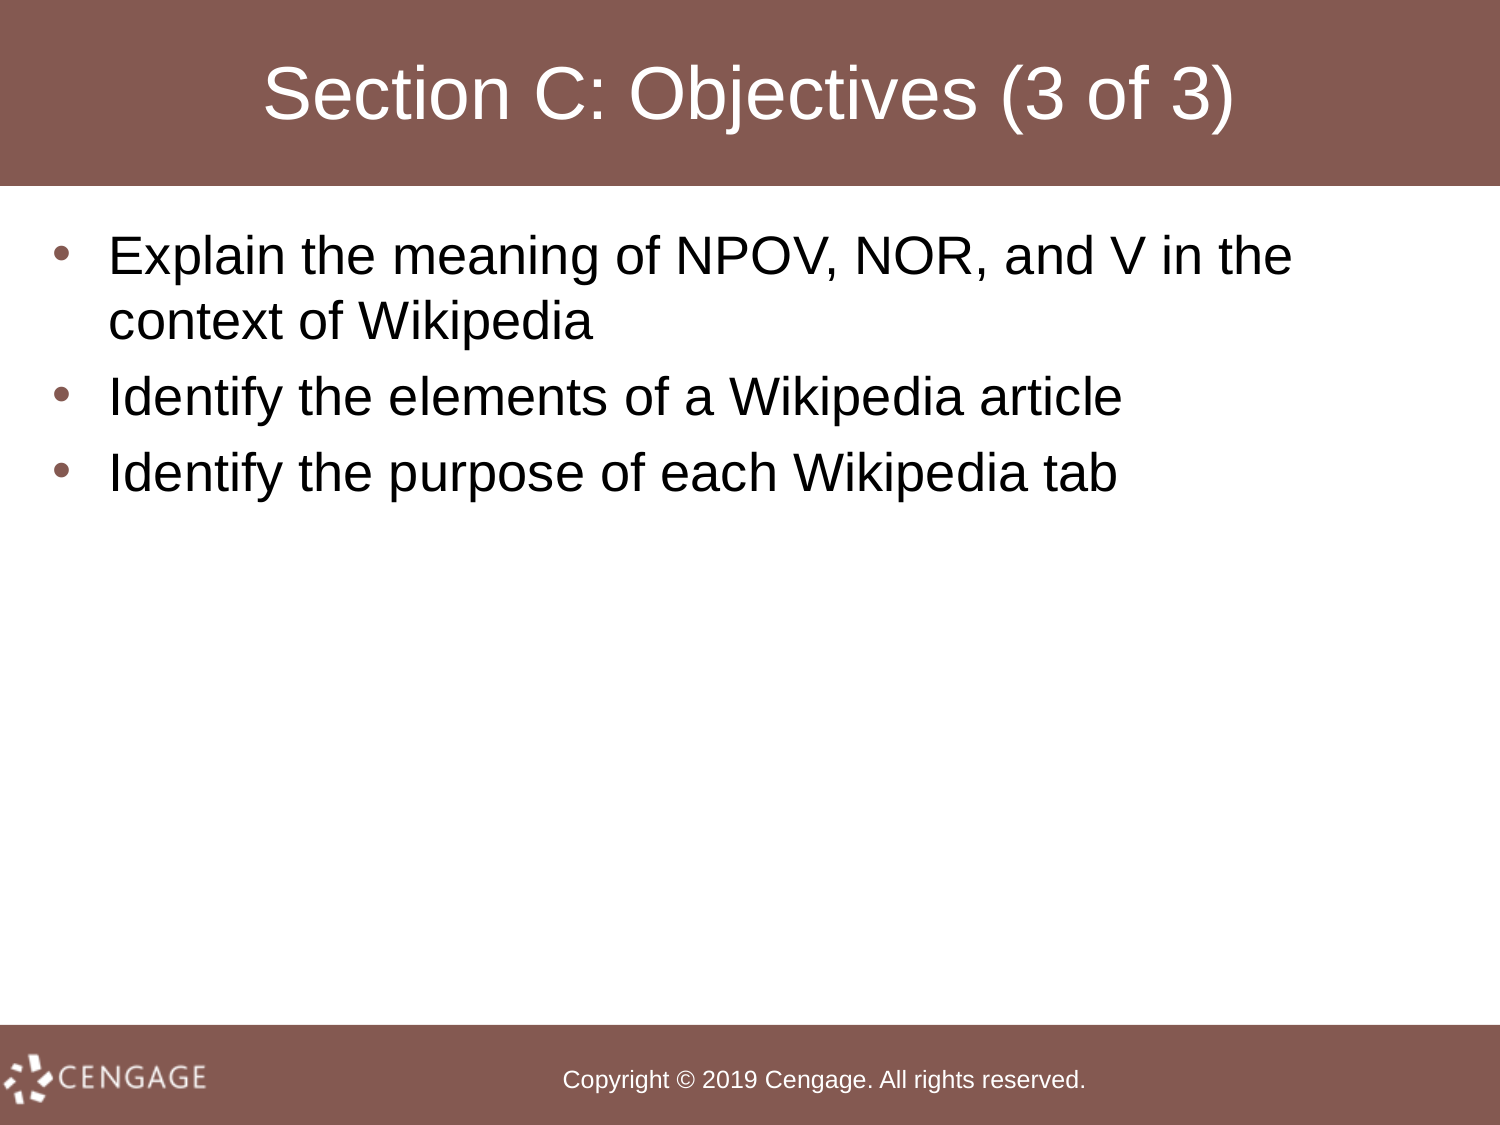

# Section C: Objectives (3 of 3)
Explain the meaning of NPOV, NOR, and V in the context of Wikipedia
Identify the elements of a Wikipedia article
Identify the purpose of each Wikipedia tab